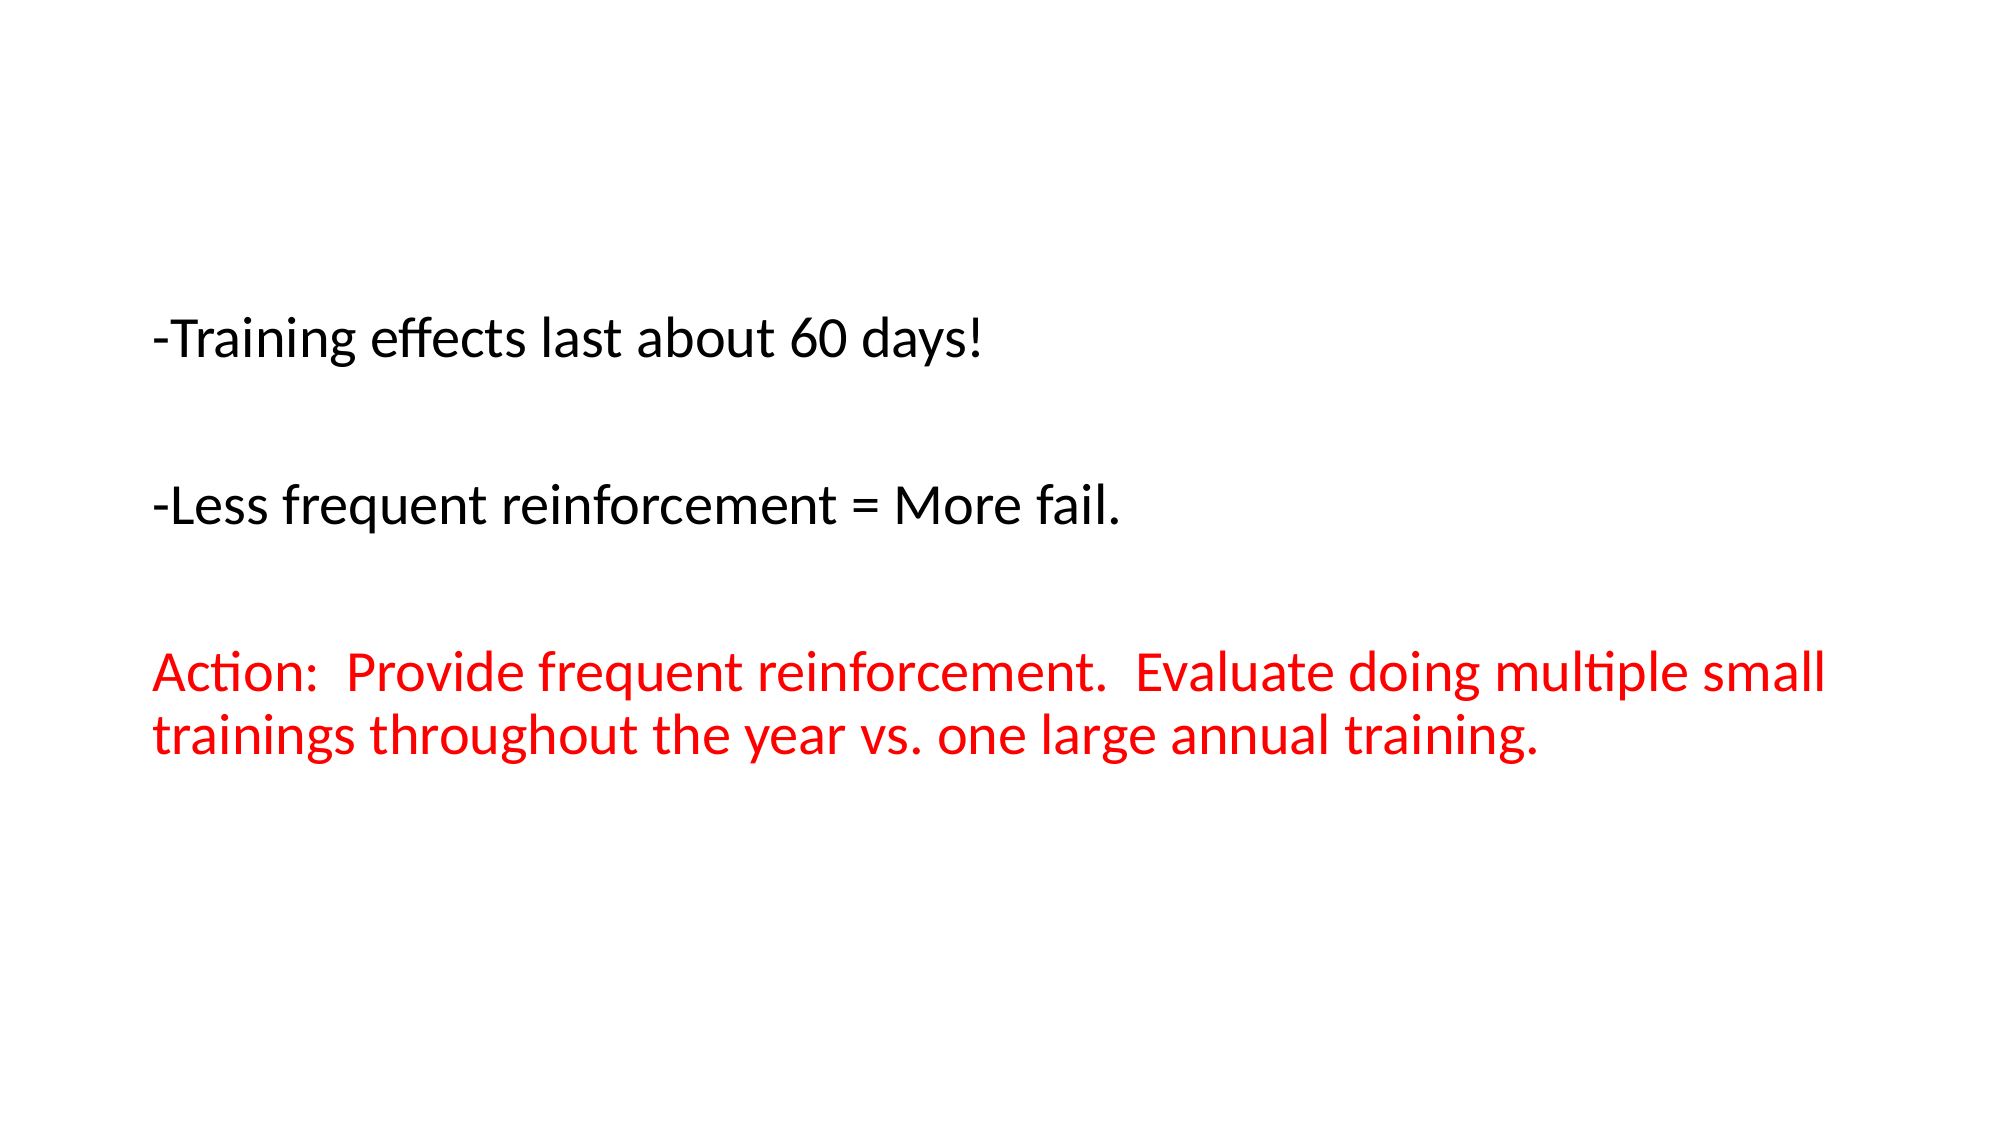

-Training effects last about 60 days!

-Less frequent reinforcement = More fail.

Action:  Provide frequent reinforcement.  Evaluate doing multiple small trainings throughout the year vs. one large annual training.